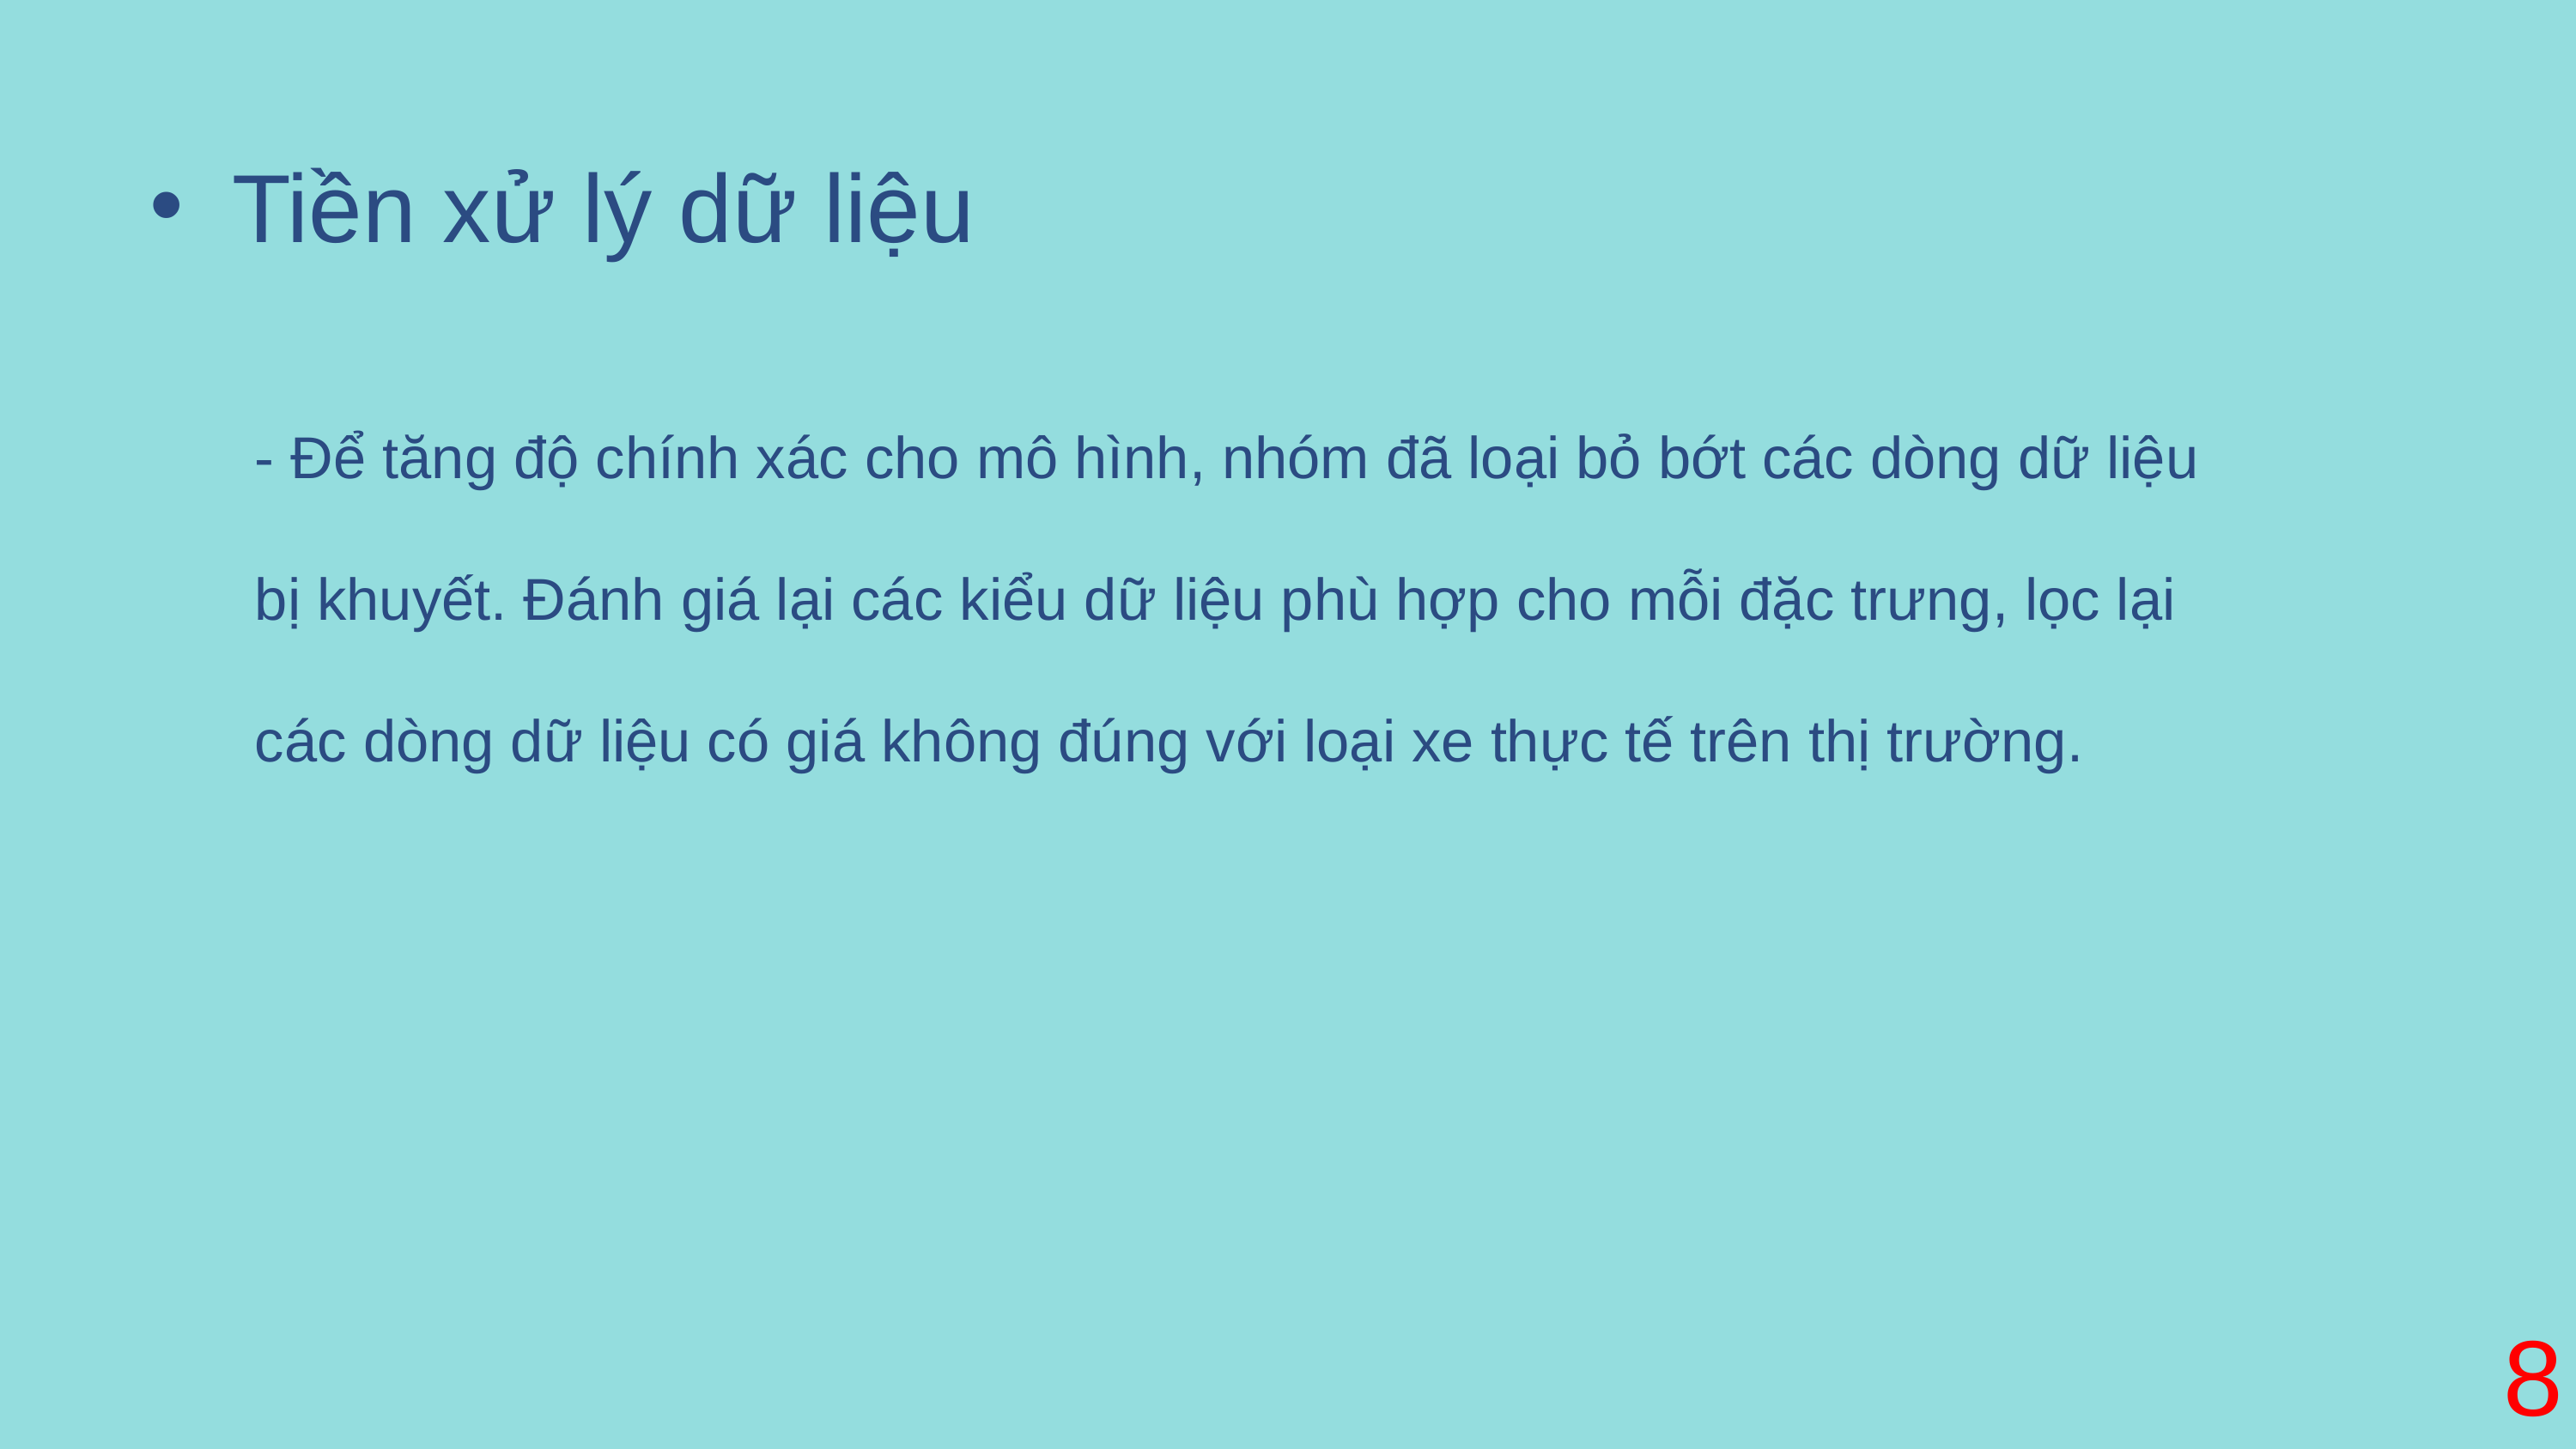

Tiền xử lý dữ liệu
- Để tăng độ chính xác cho mô hình, nhóm đã loại bỏ bớt các dòng dữ liệu bị khuyết. Đánh giá lại các kiểu dữ liệu phù hợp cho mỗi đặc trưng, lọc lại các dòng dữ liệu có giá không đúng với loại xe thực tế trên thị trường.
8